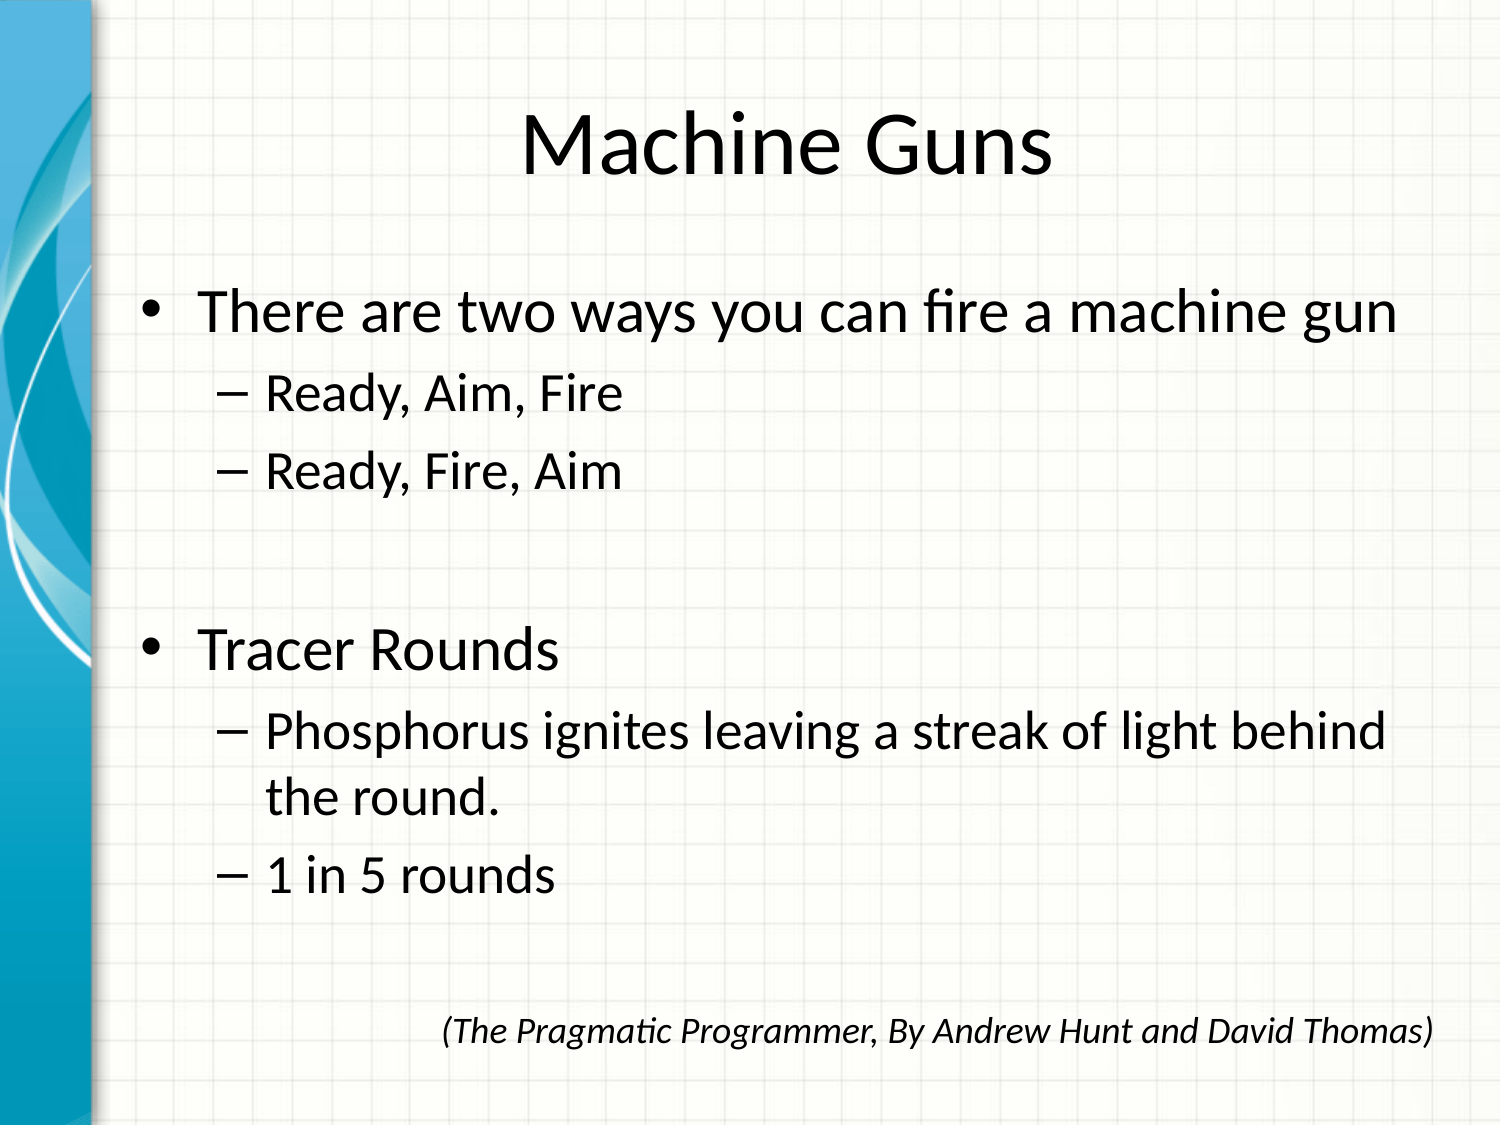

# Machine Guns
There are two ways you can fire a machine gun
Ready, Aim, Fire
Ready, Fire, Aim

Tracer Rounds
Phosphorus ignites leaving a streak of light behind the round.
1 in 5 rounds

(The Pragmatic Programmer, By Andrew Hunt and David Thomas)